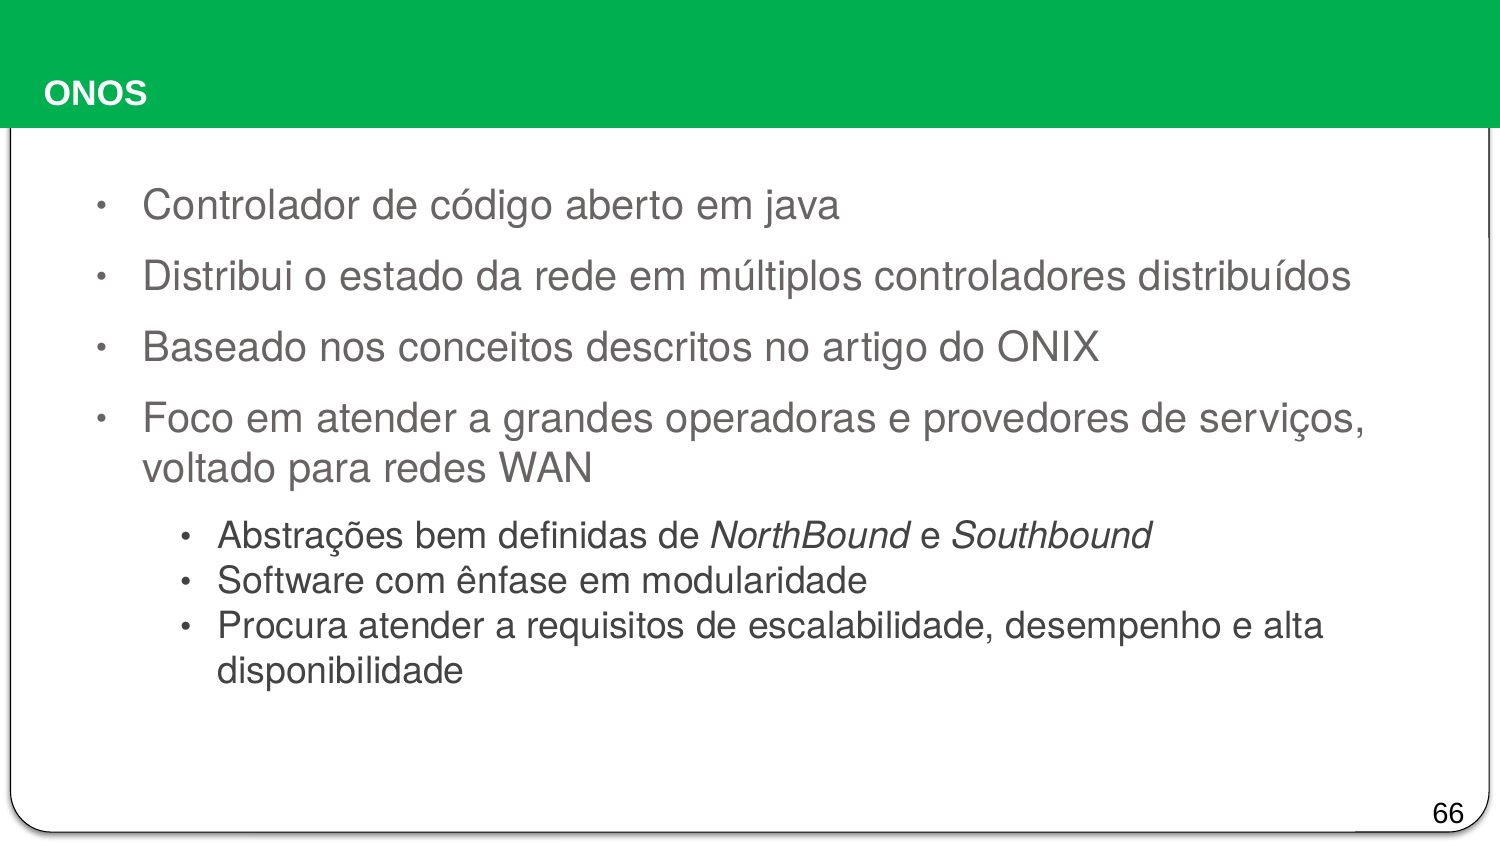

# ONOS
Controlador de código aberto em java
Distribui o estado da rede em múltiplos controladores distribuídos
Baseado nos conceitos descritos no artigo do ONIX
Foco em atender a grandes operadoras e provedores de serviços, voltado para redes WAN
Abstrações bem definidas de NorthBound e Southbound
Software com ênfase em modularidade
Procura atender a requisitos de escalabilidade, desempenho e alta disponibilidade
66